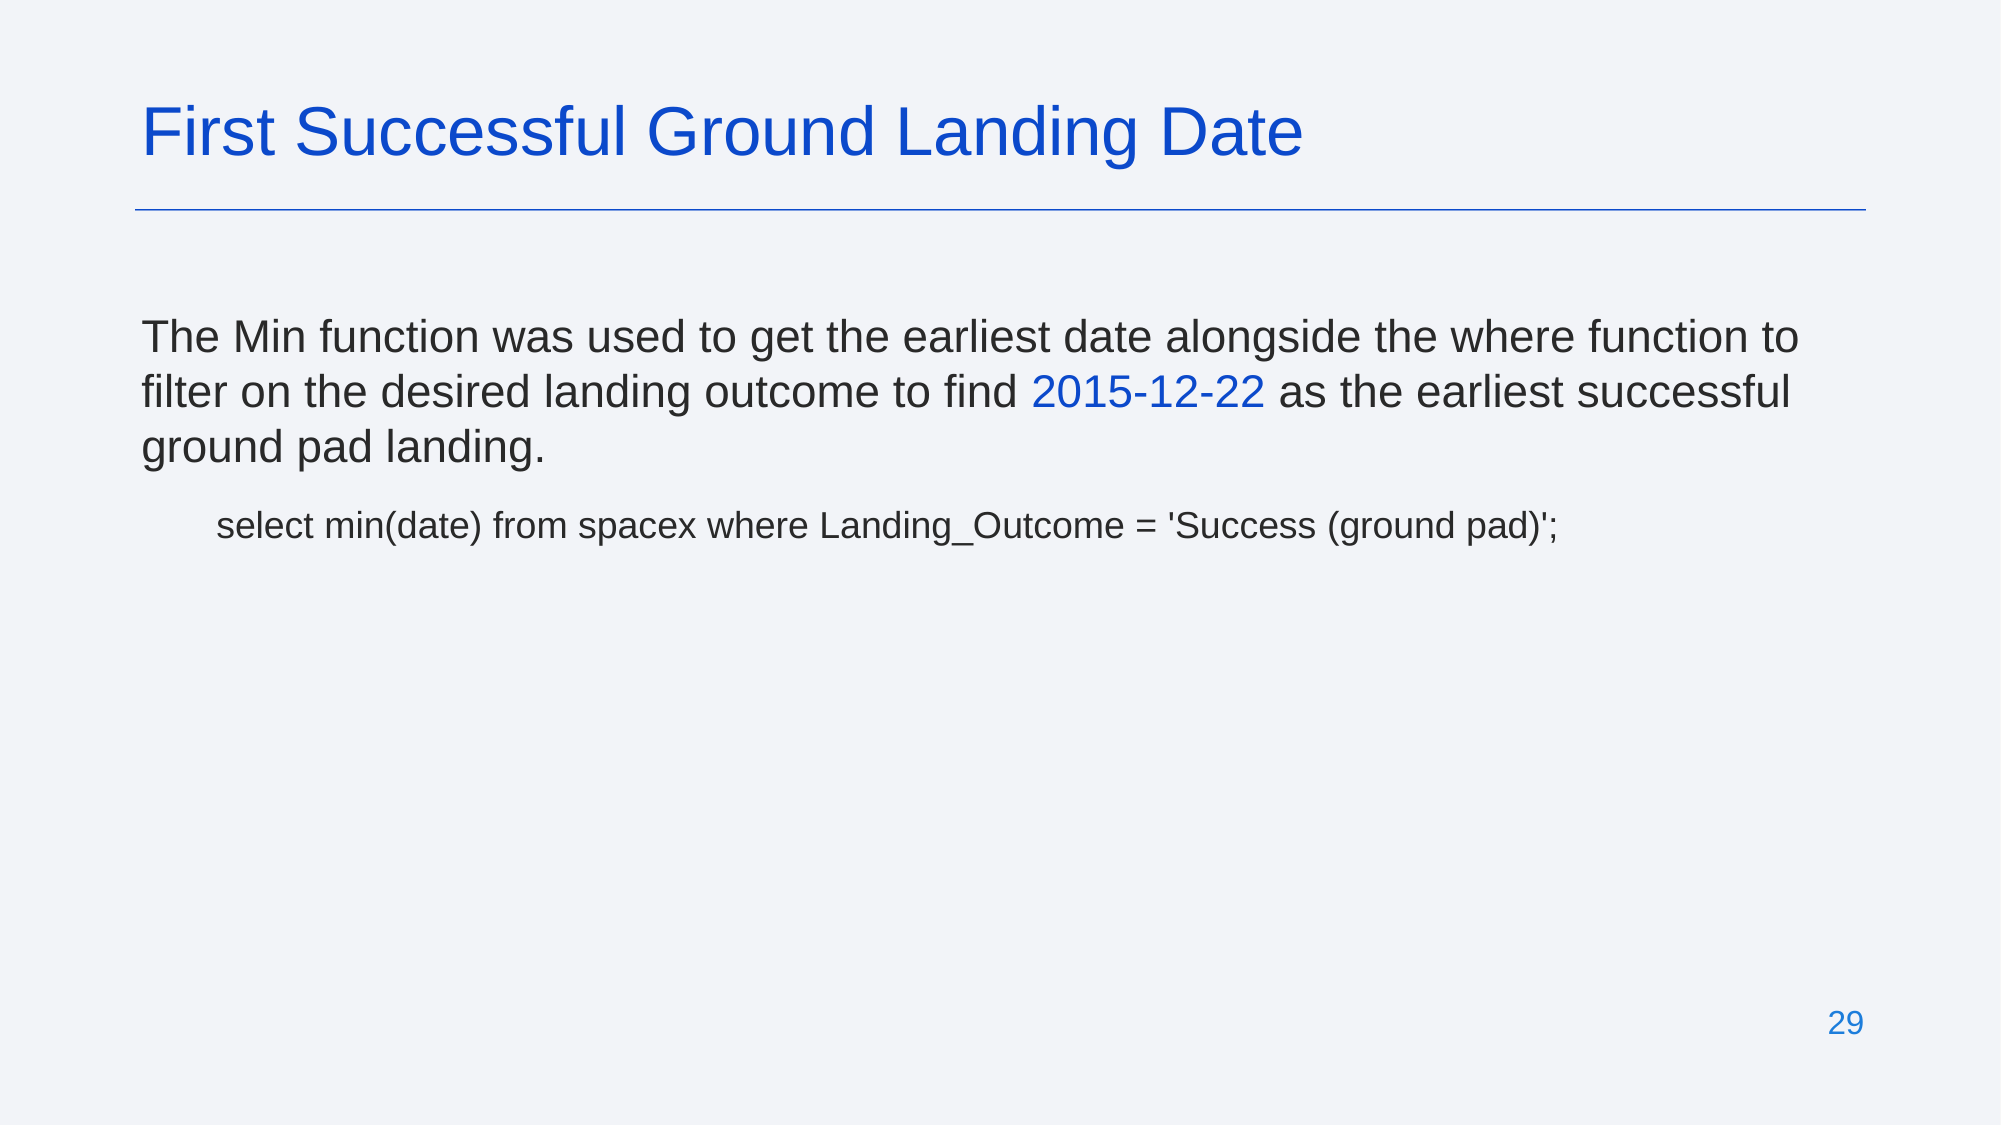

First Successful Ground Landing Date
The Min function was used to get the earliest date alongside the where function to filter on the desired landing outcome to find 2015-12-22 as the earliest successful ground pad landing.
select min(date) from spacex where Landing_Outcome = 'Success (ground pad)';
29